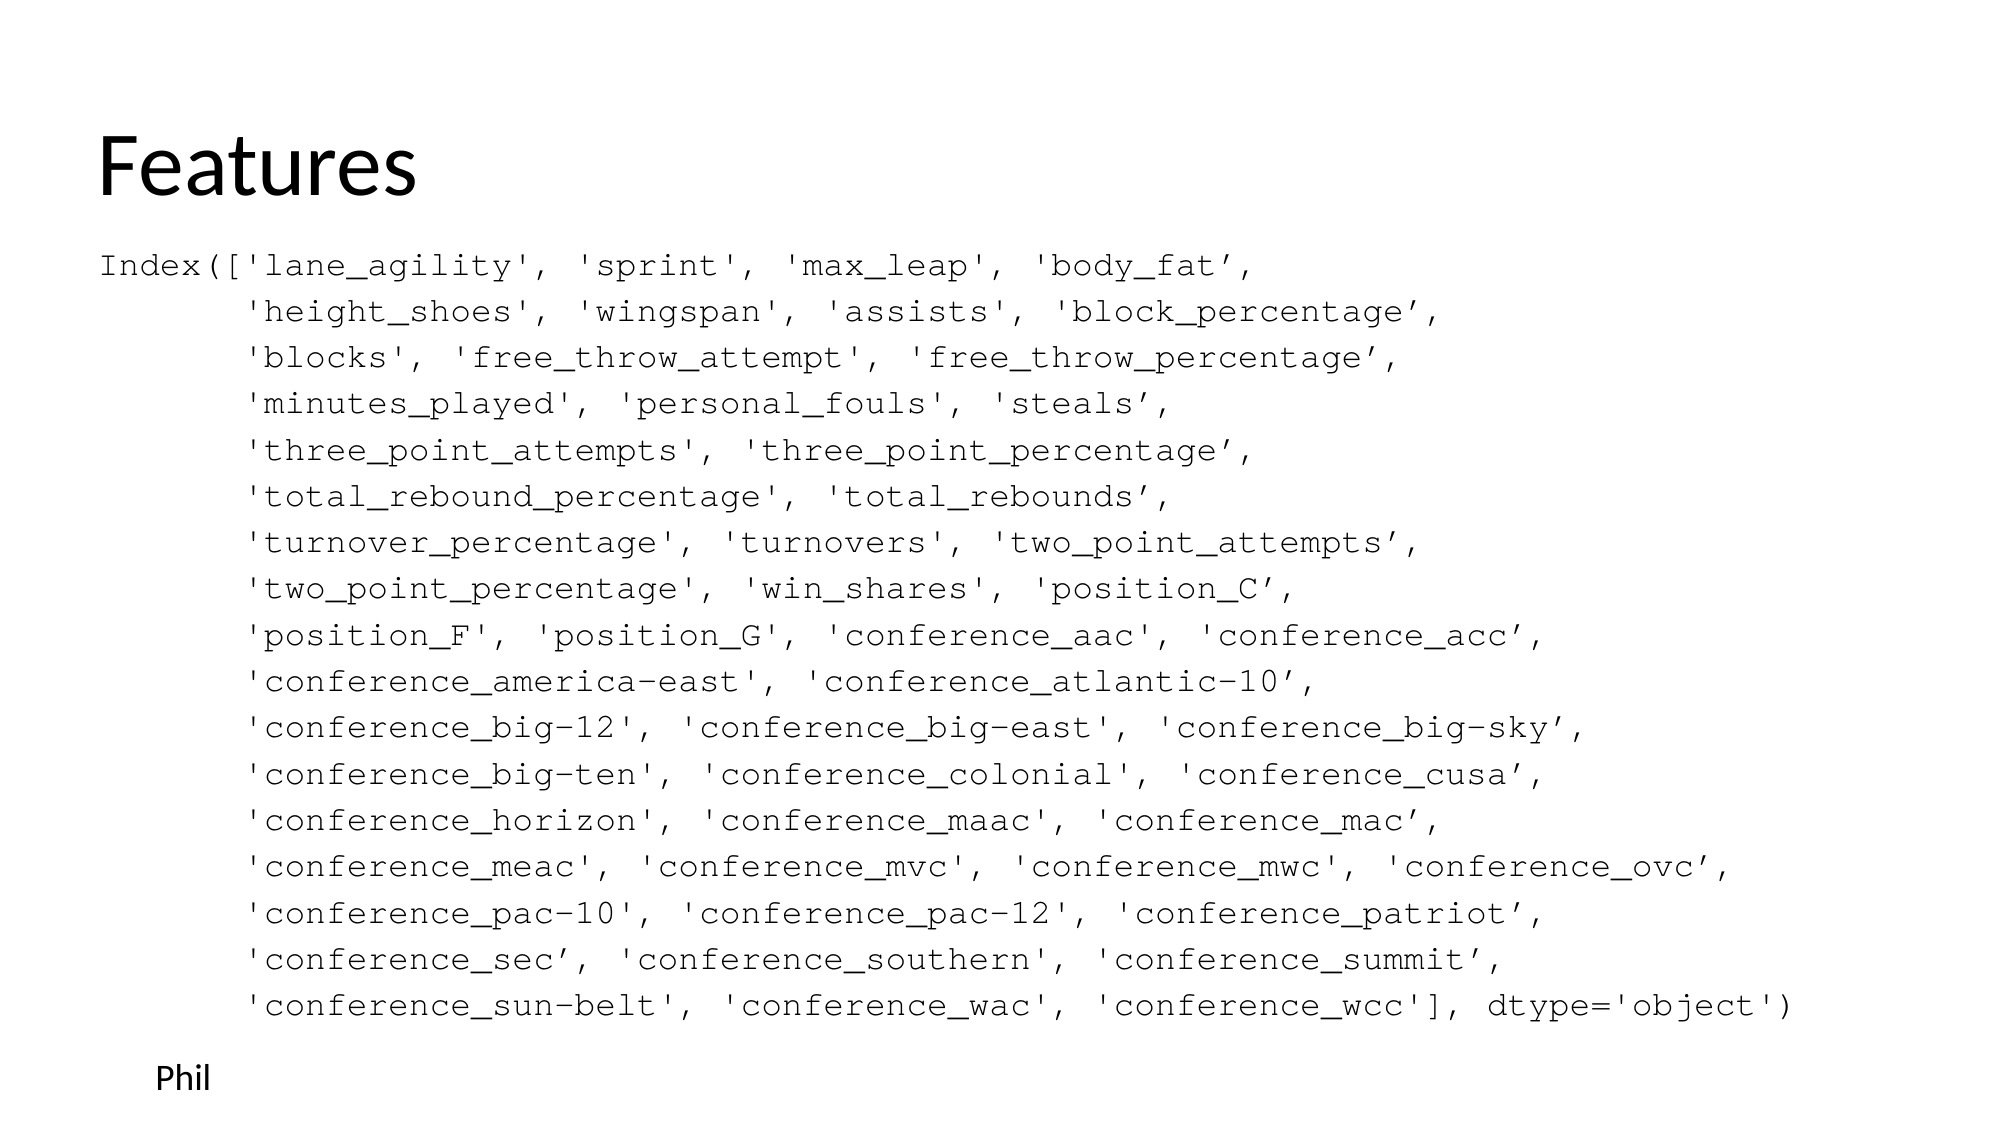

# Features
Index(['lane_agility', 'sprint', 'max_leap', 'body_fat’,
	 'height_shoes', 'wingspan', 'assists', 'block_percentage’,
	 'blocks', 'free_throw_attempt', 'free_throw_percentage’,
	 'minutes_played', 'personal_fouls', 'steals’,
	 'three_point_attempts', 'three_point_percentage’,
	 'total_rebound_percentage', 'total_rebounds’,
	 'turnover_percentage', 'turnovers', 'two_point_attempts’,
	 'two_point_percentage', 'win_shares', 'position_C’,
	 'position_F', 'position_G', 'conference_aac', 'conference_acc’,
	 'conference_america-east', 'conference_atlantic-10’,
	 'conference_big-12', 'conference_big-east', 'conference_big-sky’,
	 'conference_big-ten', 'conference_colonial', 'conference_cusa’,
	 'conference_horizon', 'conference_maac', 'conference_mac’,
	 'conference_meac', 'conference_mvc', 'conference_mwc', 'conference_ovc’,
	 'conference_pac-10', 'conference_pac-12', 'conference_patriot’,
	 'conference_sec’, 'conference_southern', 'conference_summit’,
	 'conference_sun-belt', 'conference_wac', 'conference_wcc'], dtype='object')
Phil